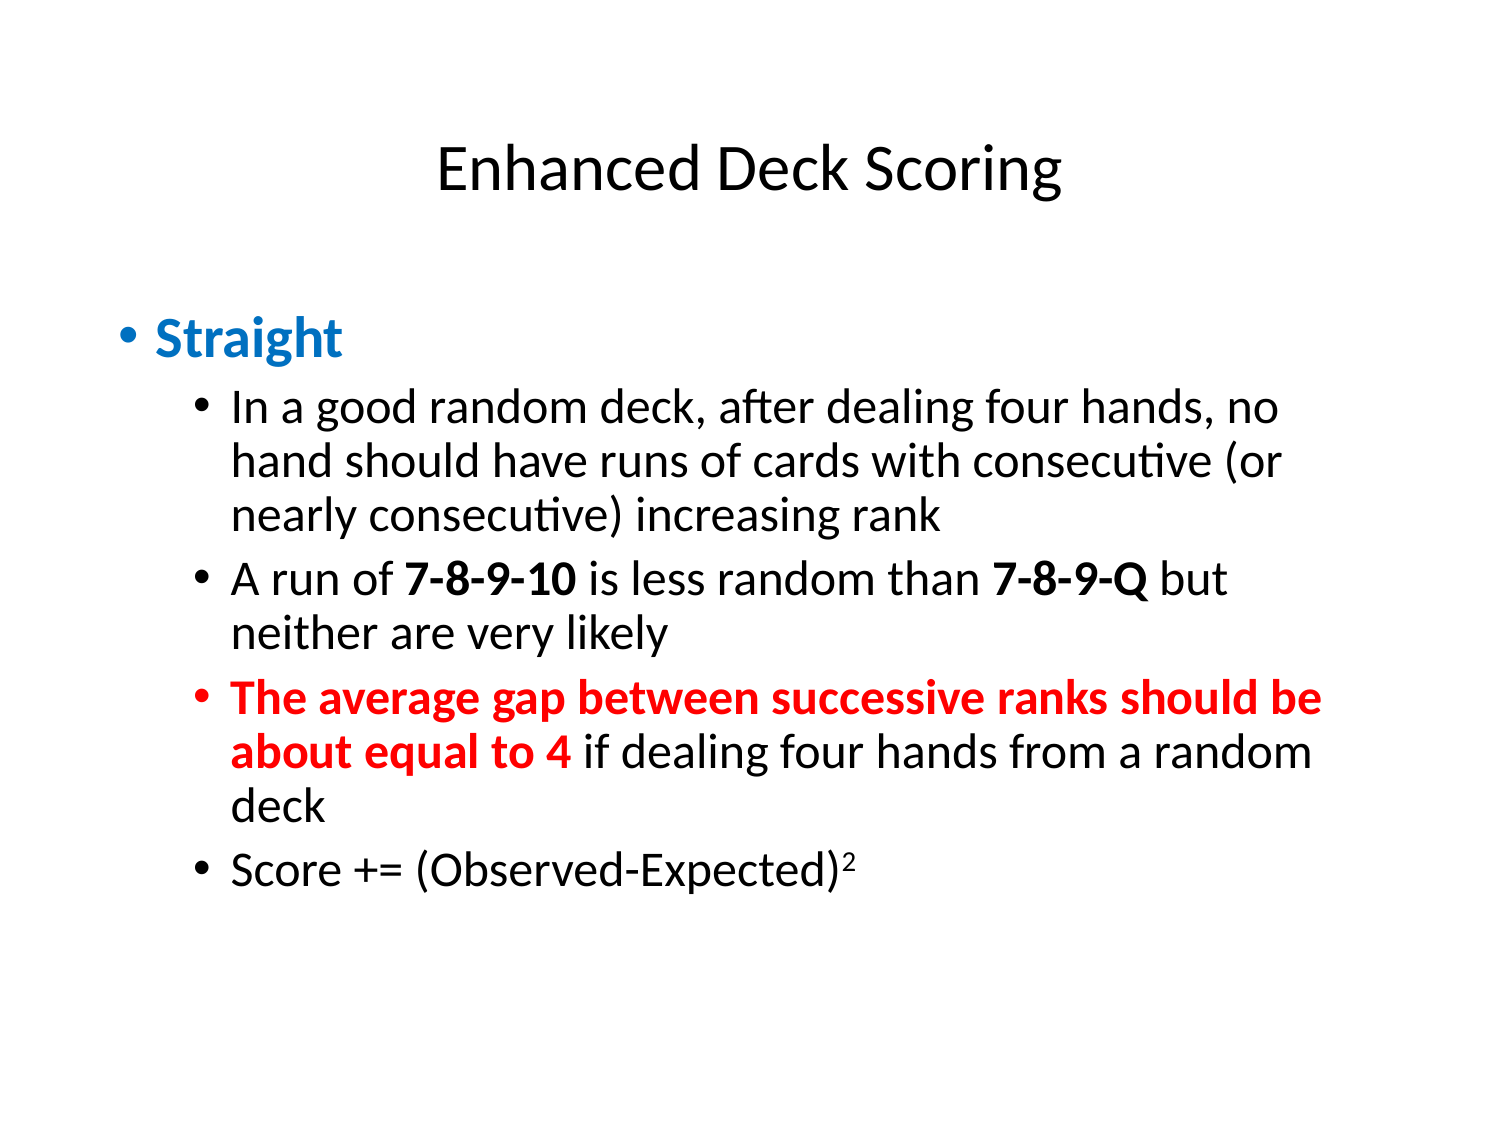

# Enhanced Deck Scoring
Straight
In a good random deck, after dealing four hands, no hand should have runs of cards with consecutive (or nearly consecutive) increasing rank
A run of 7-8-9-10 is less random than 7-8-9-Q but neither are very likely
The average gap between successive ranks should be about equal to 4 if dealing four hands from a random deck
Score += (Observed-Expected)2